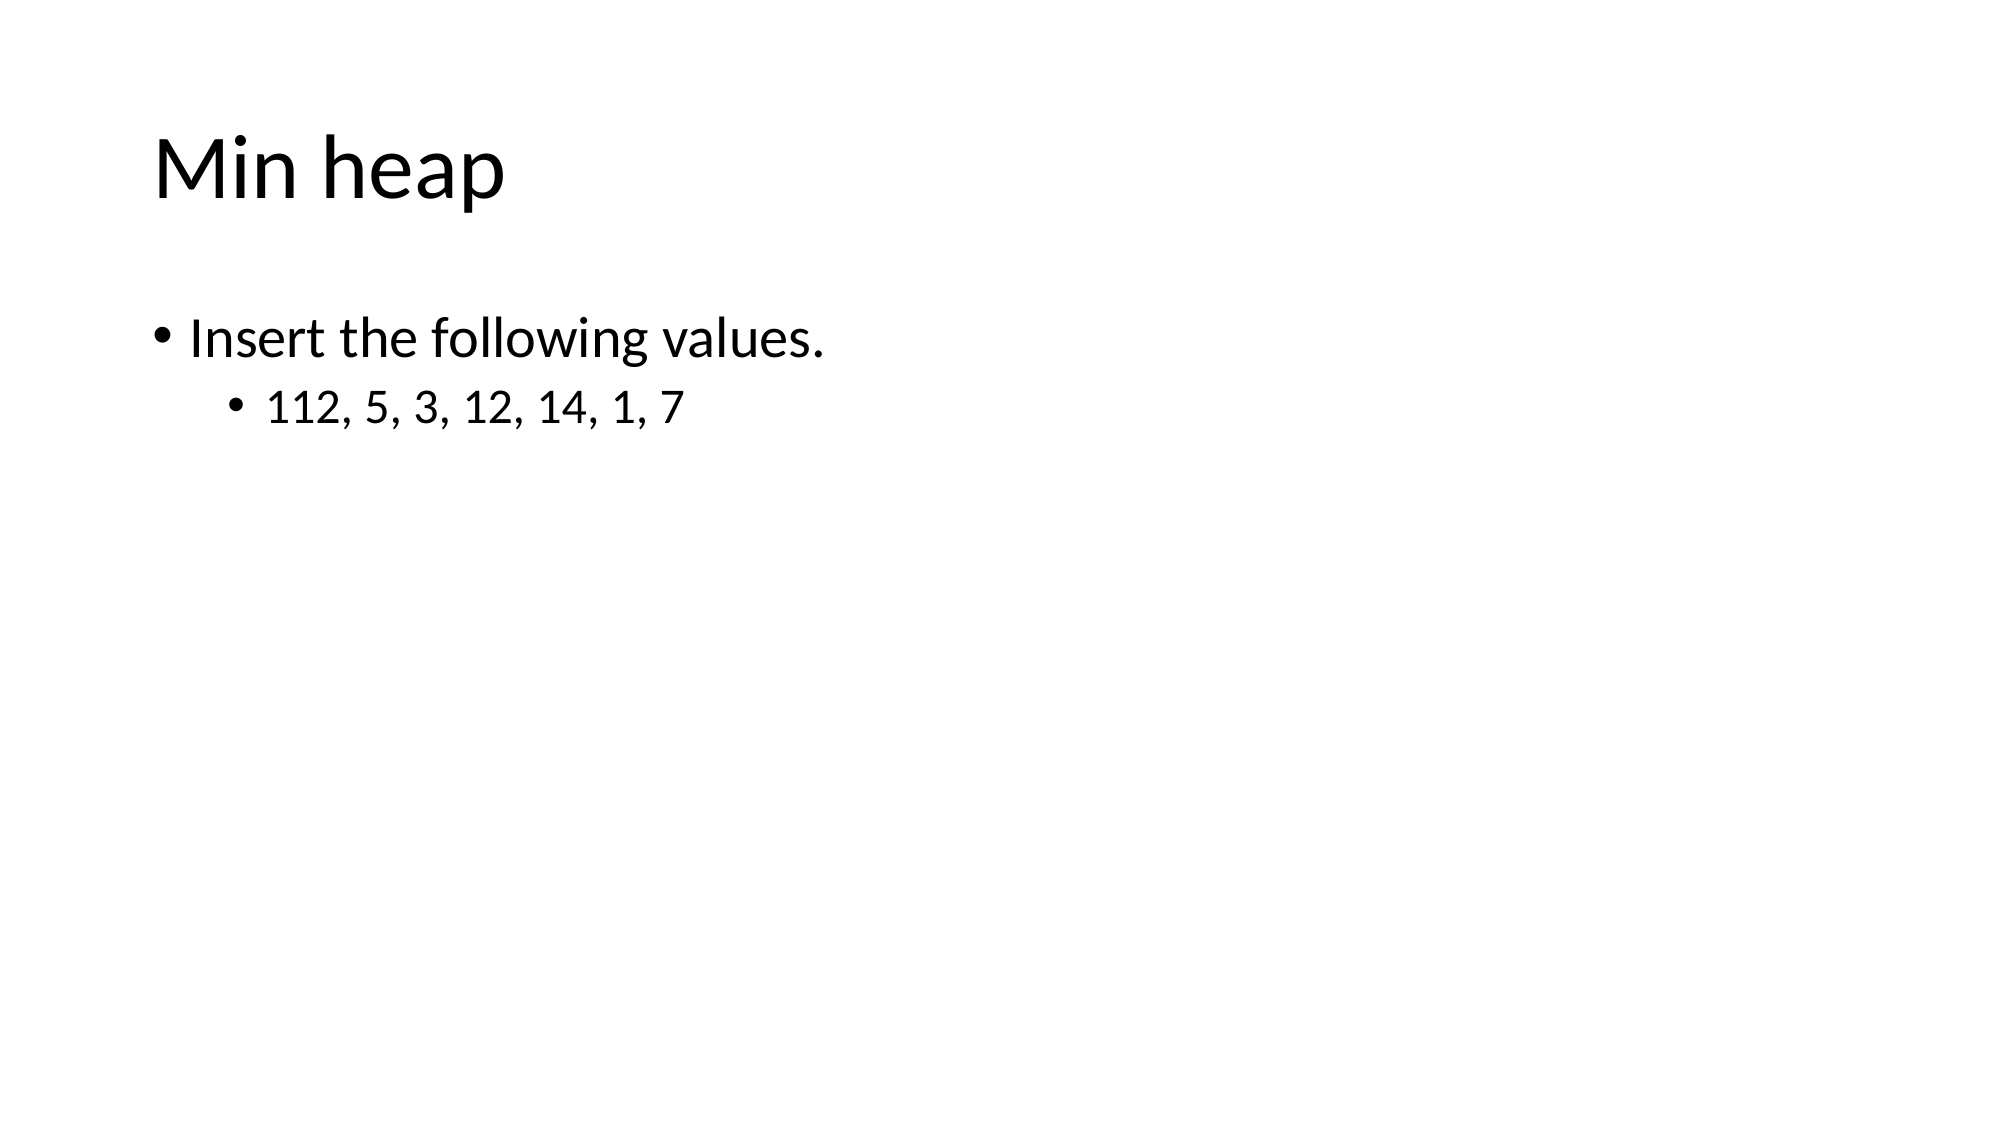

# Min heap
Insert the following values.
112, 5, 3, 12, 14, 1, 7